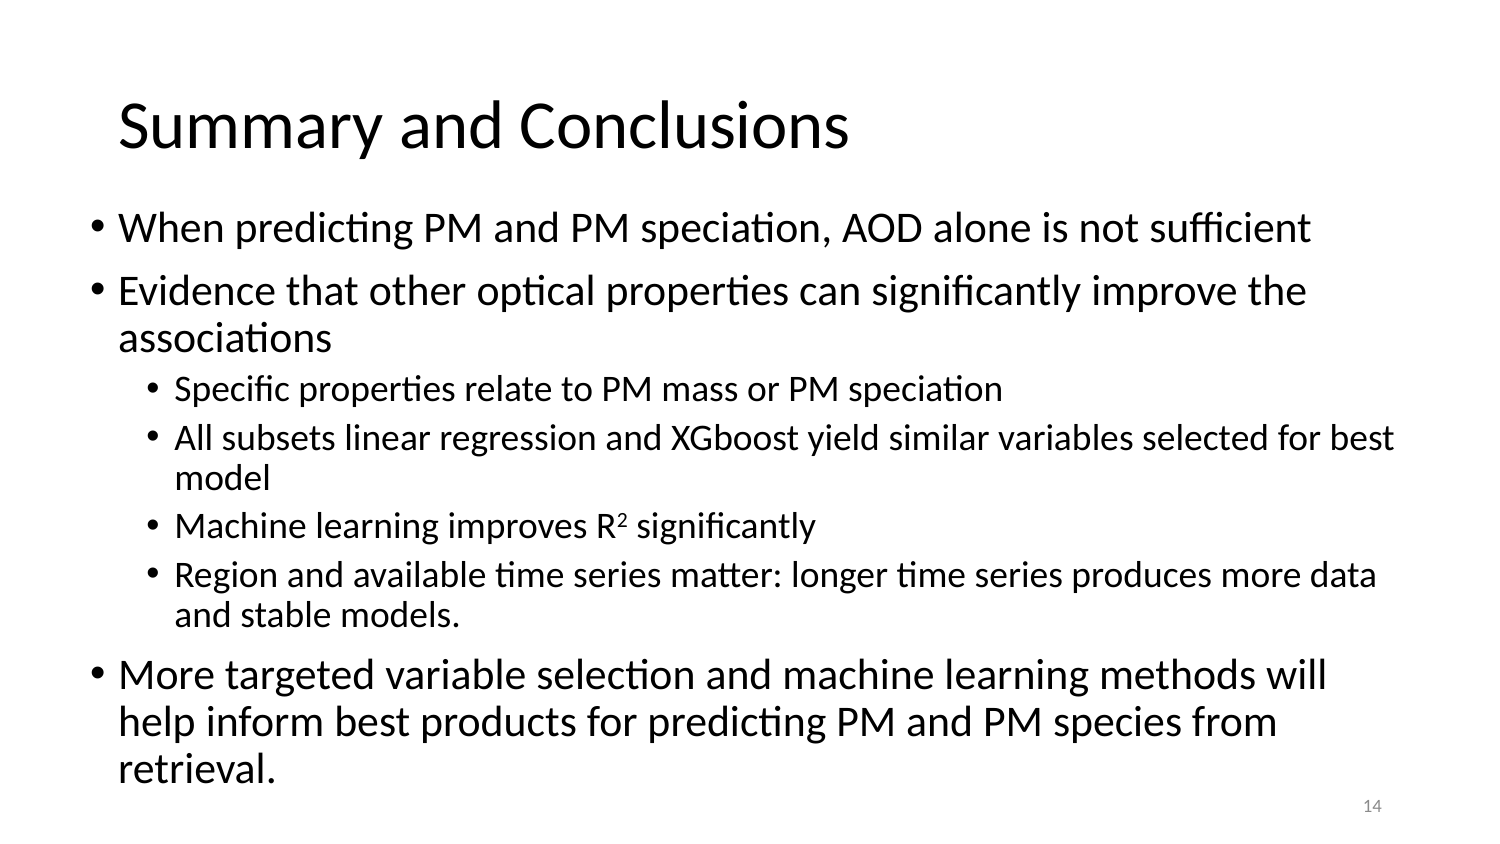

# Summary and Conclusions
When predicting PM and PM speciation, AOD alone is not sufficient
Evidence that other optical properties can significantly improve the associations
Specific properties relate to PM mass or PM speciation
All subsets linear regression and XGboost yield similar variables selected for best model
Machine learning improves R2 significantly
Region and available time series matter: longer time series produces more data and stable models.
More targeted variable selection and machine learning methods will help inform best products for predicting PM and PM species from retrieval.
14